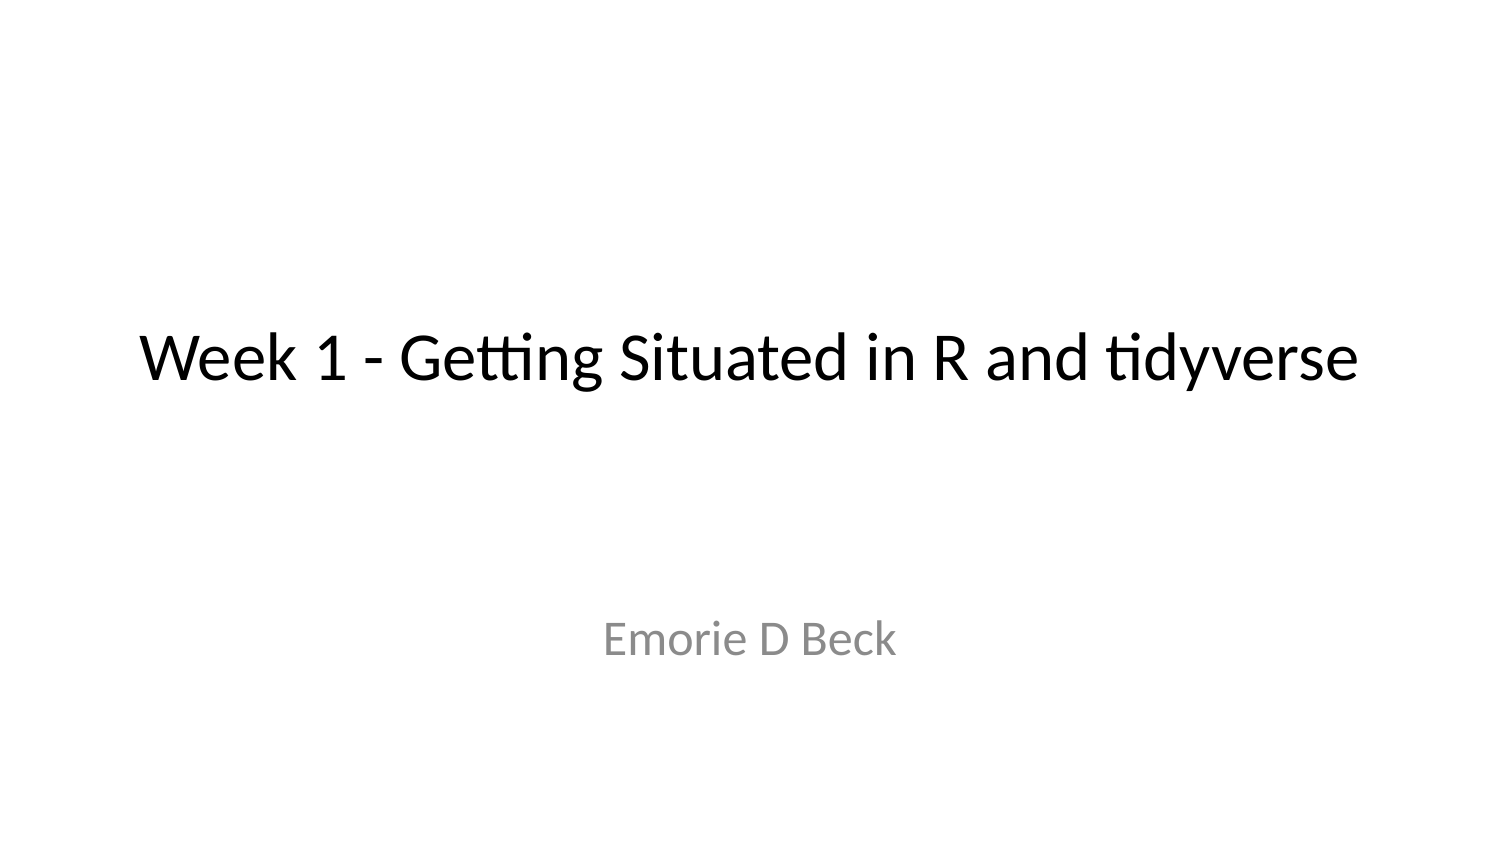

# Week 1 - Getting Situated in R and tidyverse
Emorie D Beck